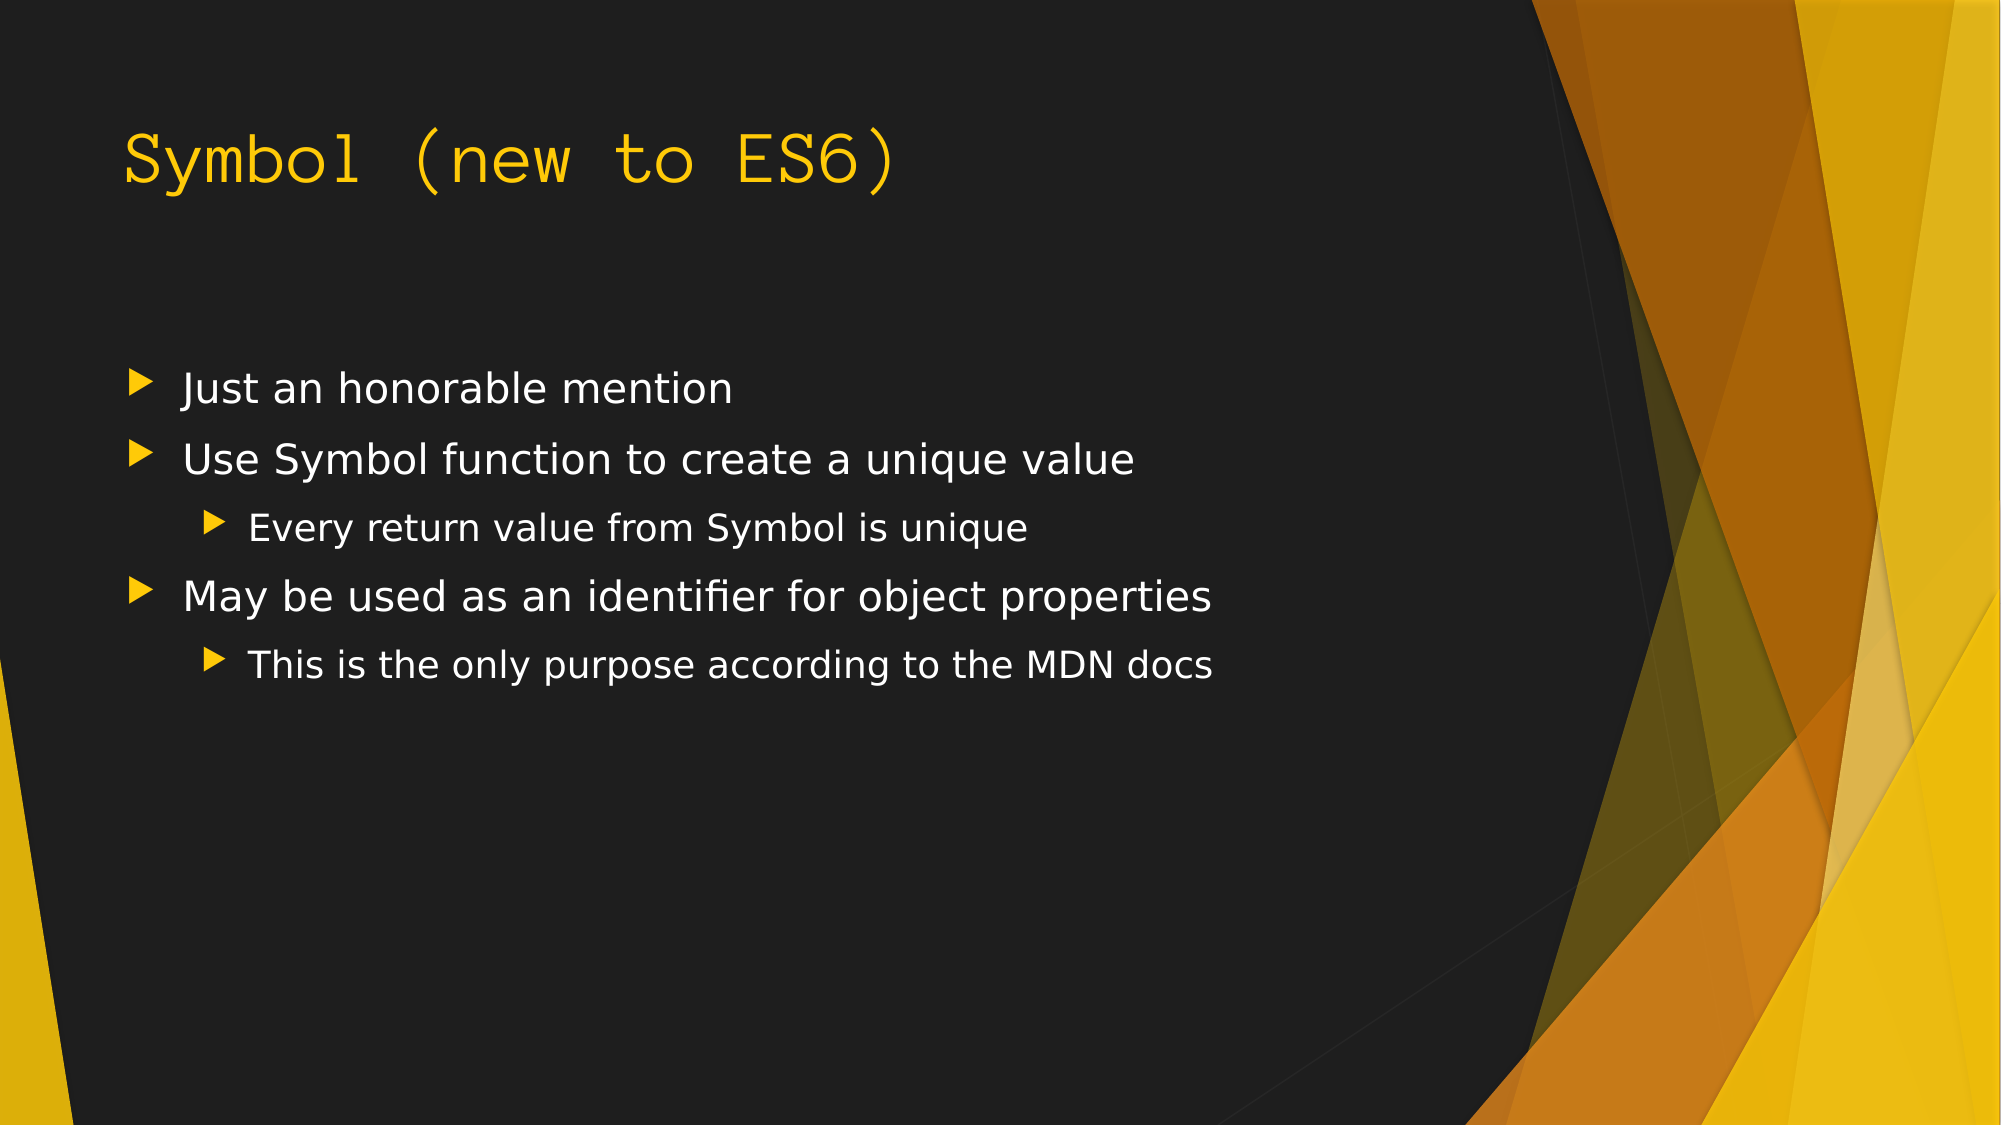

# Symbol (new to ES6)
Just an honorable mention
Use Symbol function to create a unique value
Every return value from Symbol is unique
May be used as an identifier for object properties
This is the only purpose according to the MDN docs